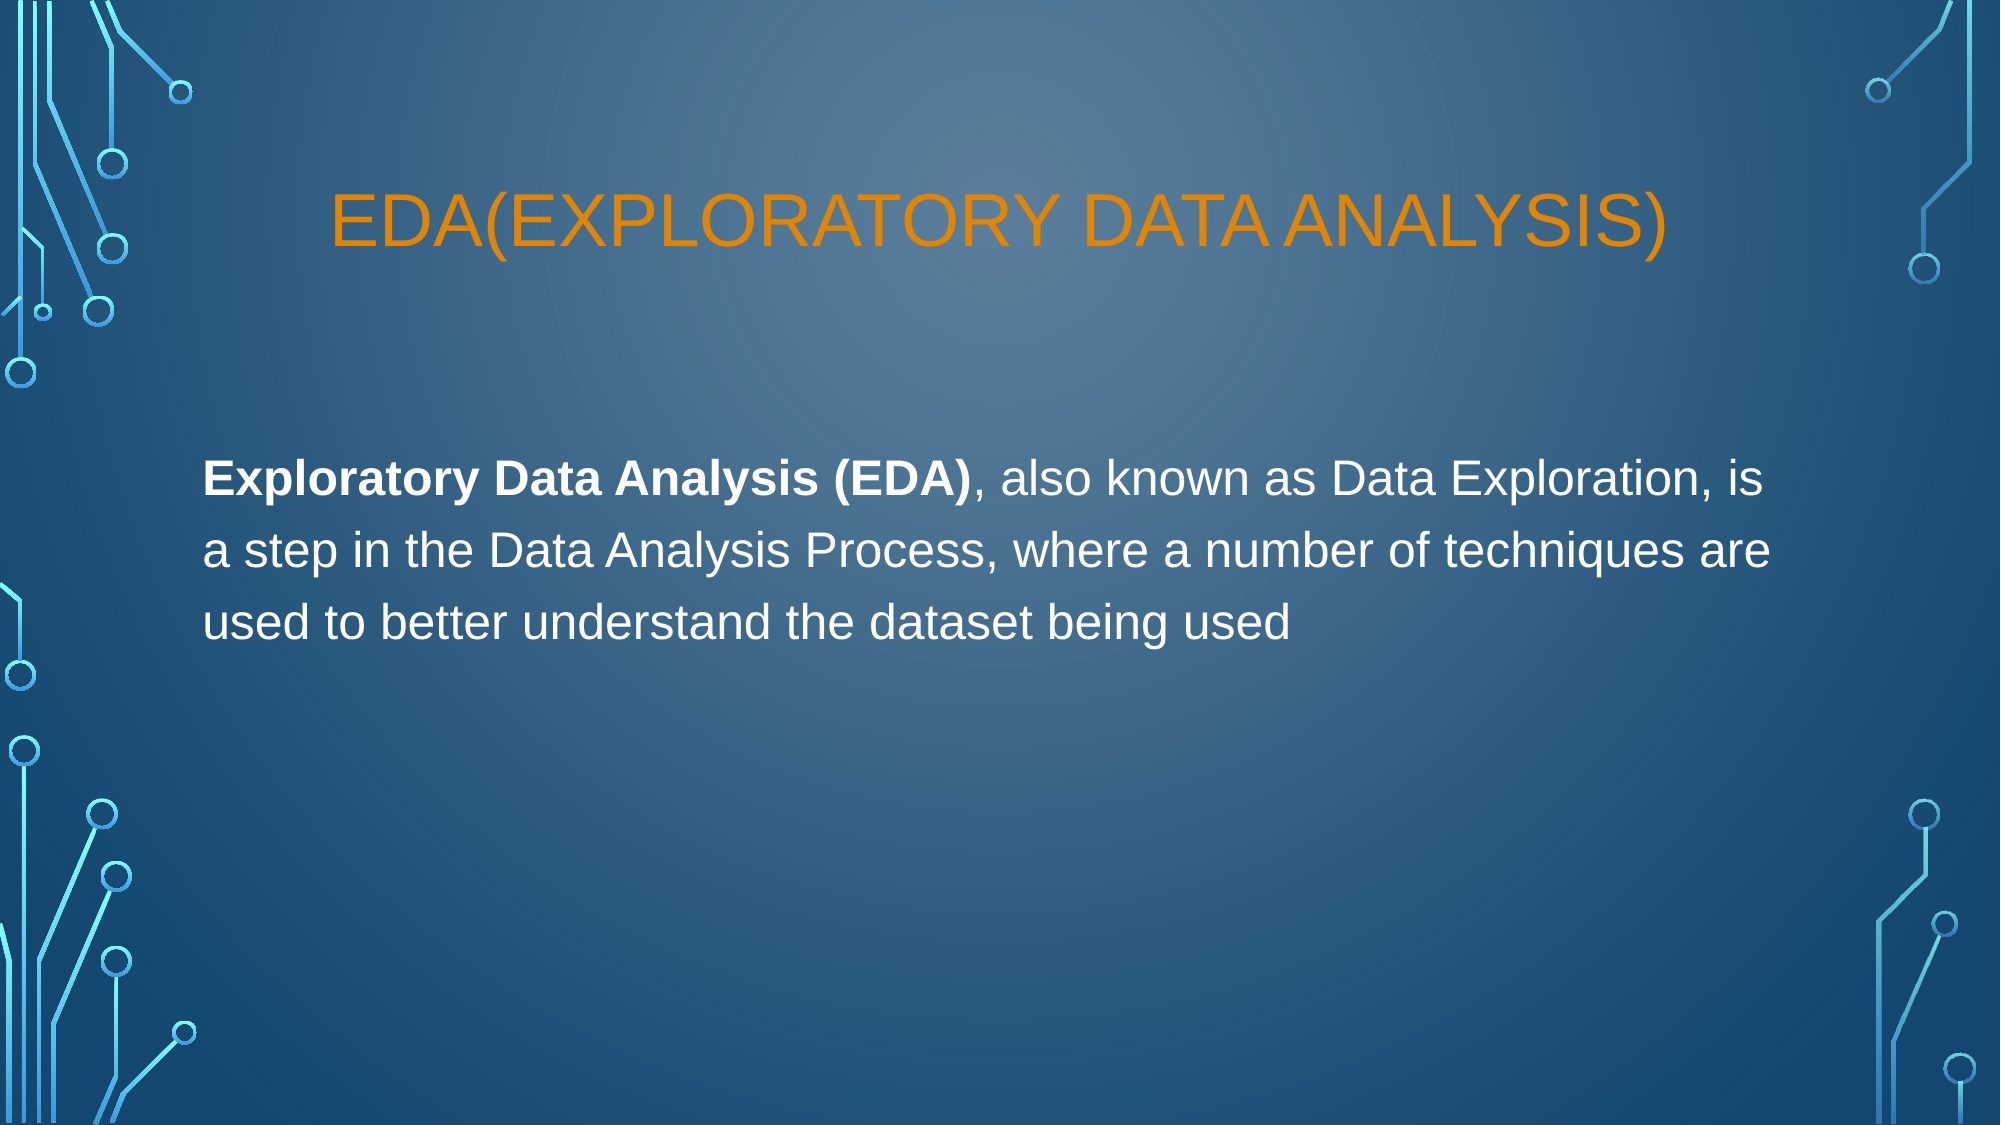

# EDA(Exploratory Data Analysis)
Exploratory Data Analysis (EDA), also known as Data Exploration, is a step in the Data Analysis Process, where a number of techniques are used to better understand the dataset being used